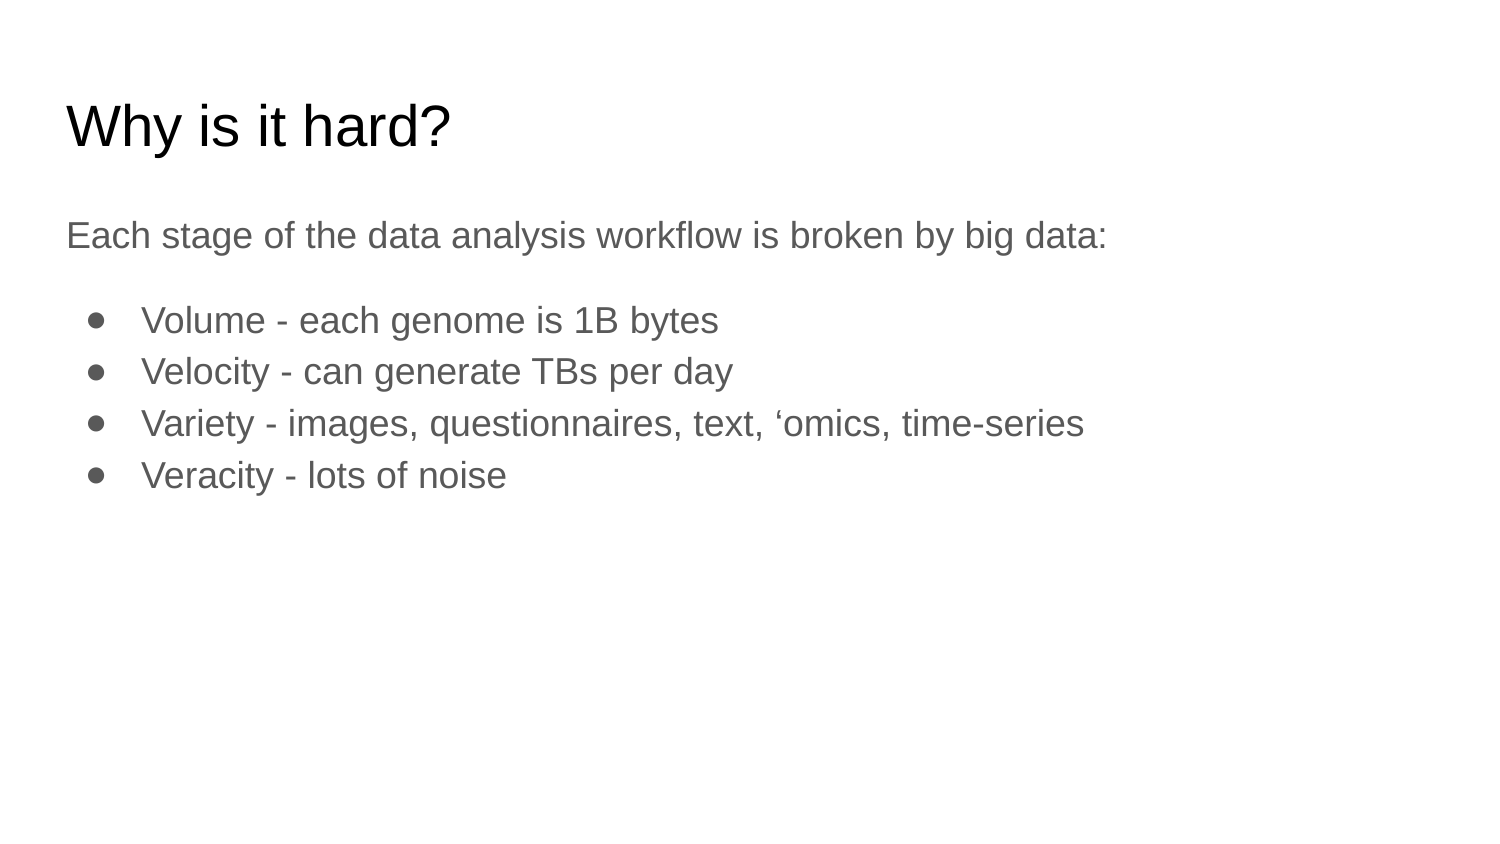

# Why is it hard?
Each stage of the data analysis workflow is broken by big data:
Volume - each genome is 1B bytes
Velocity - can generate TBs per day
Variety - images, questionnaires, text, ‘omics, time-series
Veracity - lots of noise